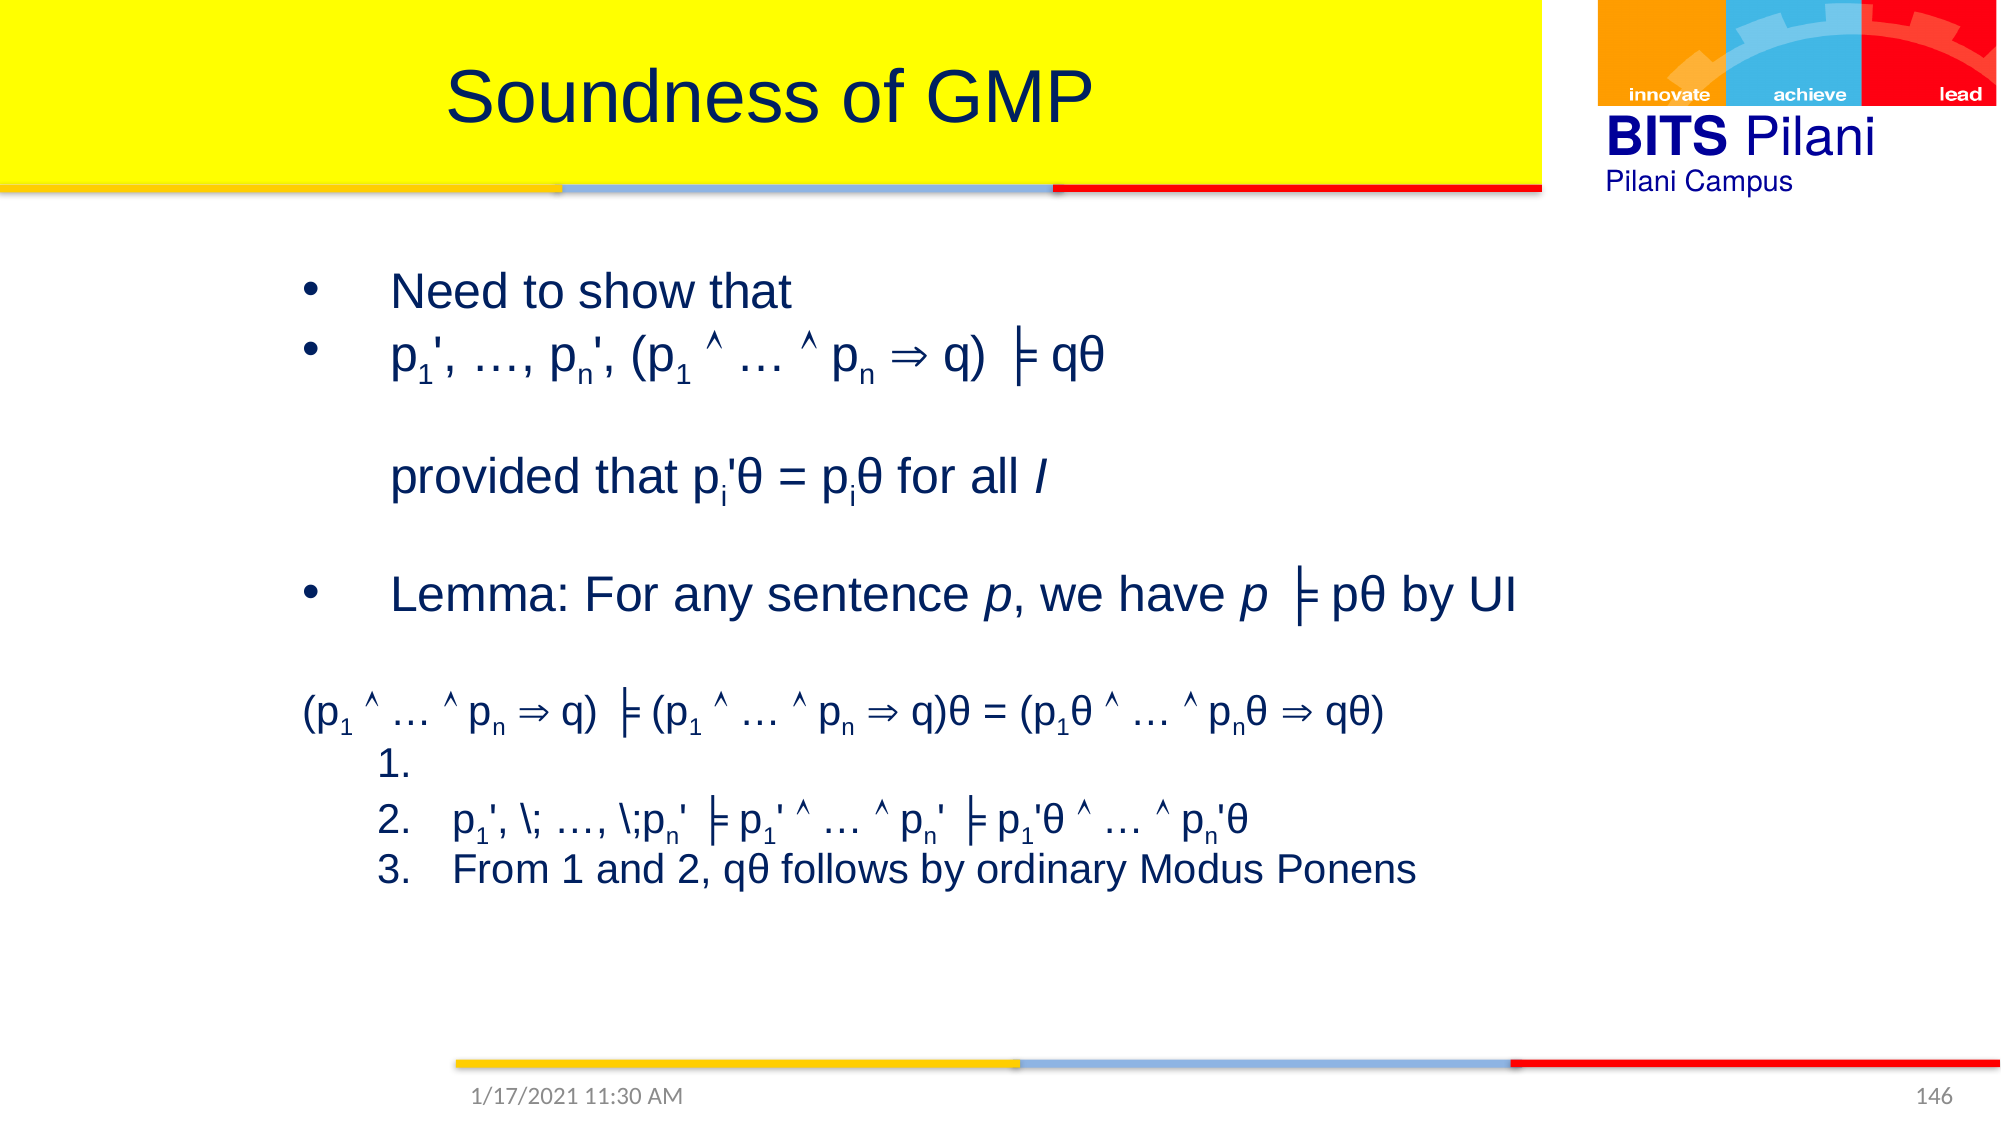

# Soundness of GMP
Need to show that
p1', …, pn', (p1 ∧ … ∧ pn ⇒ q) ╞ qθ

	provided that pi'θ = piθ for all I

Lemma: For any sentence p, we have p ╞ pθ by UI

(p1 ∧ … ∧ pn ⇒ q) ╞ (p1 ∧ … ∧ pn ⇒ q)θ = (p1θ ∧ … ∧ pnθ ⇒ qθ)

p1', \; …, \;pn' ╞ p1' ∧ … ∧ pn' ╞ p1'θ ∧ … ∧ pn'θ
From 1 and 2, qθ follows by ordinary Modus Ponens
1/17/2021 11:30 AM
146